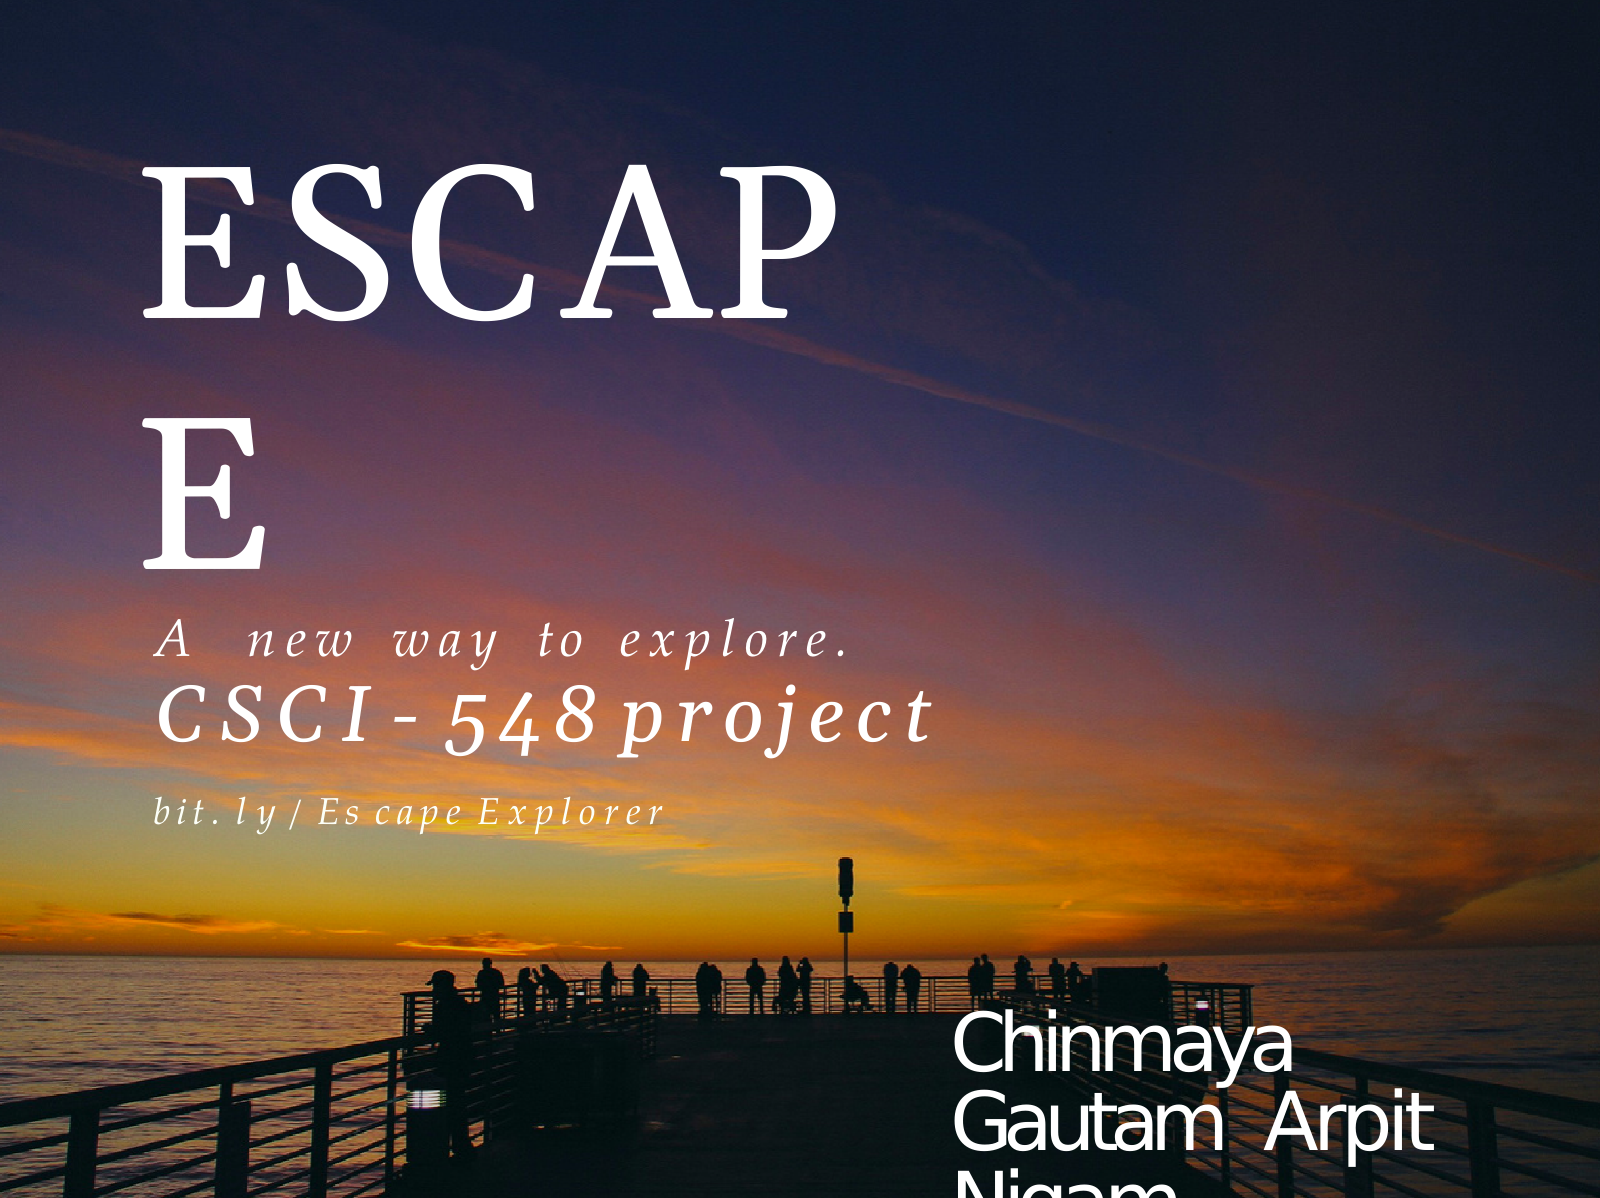

# ESCAPE
A	new	way	to	explore.
CSCI - 548	project
bit. l y / Es cape Explorer
Chinmaya Gautam  Arpit Nigam